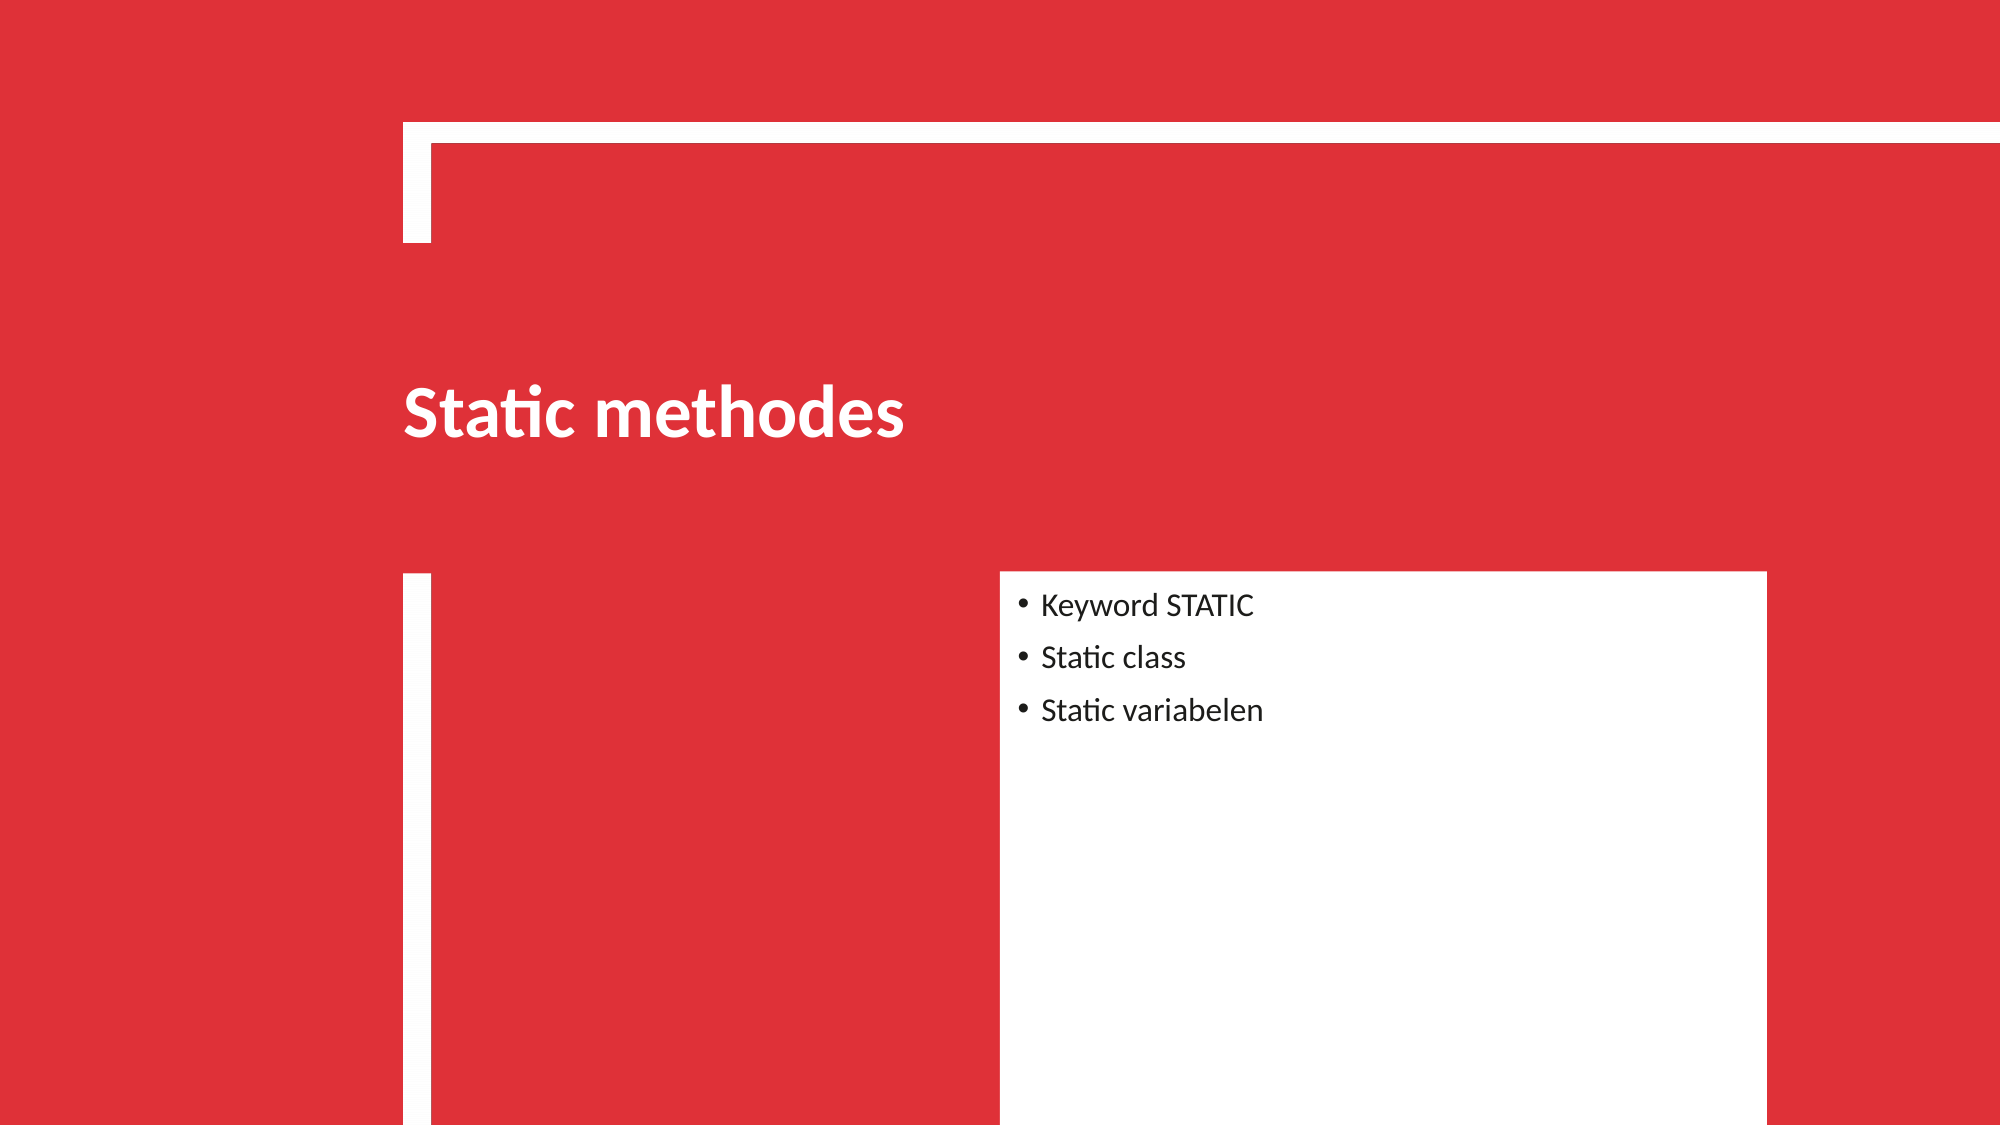

# Static methodes
Keyword STATIC
Static class
Static variabelen